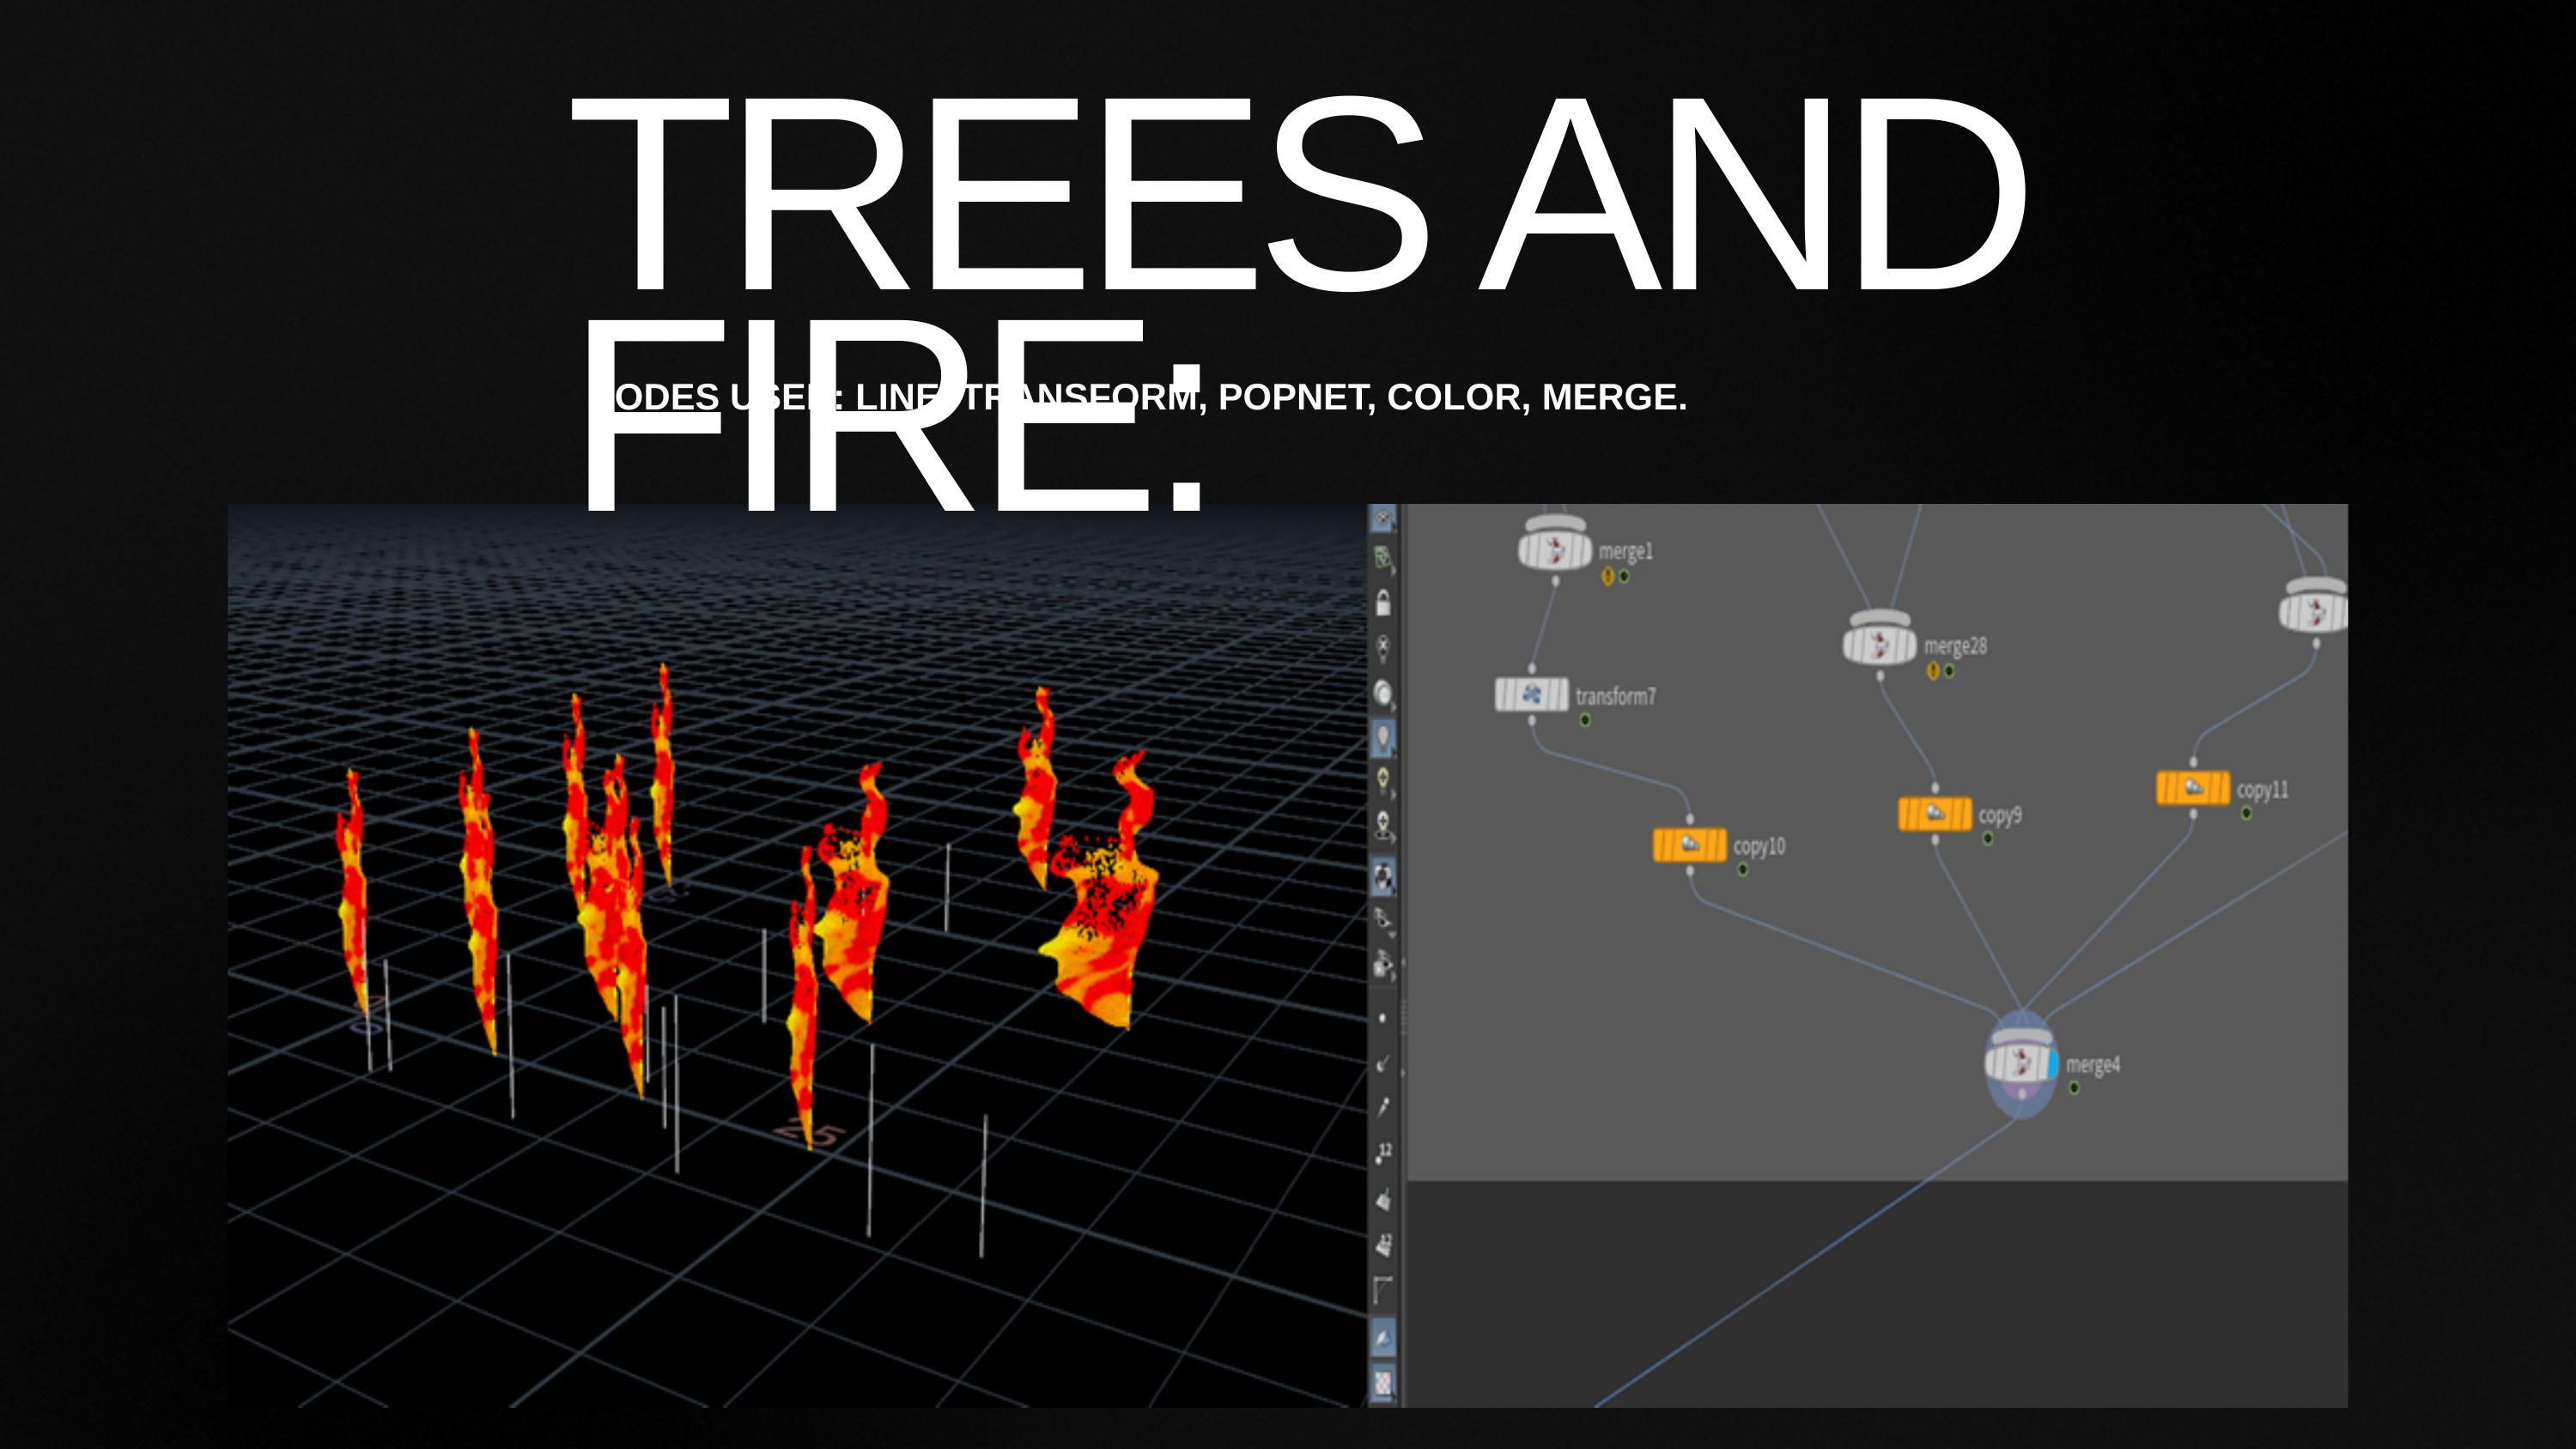

TREES AND FIRE:

NODES USED: LINE, TRANSFORM, POPNET, COLOR, MERGE.